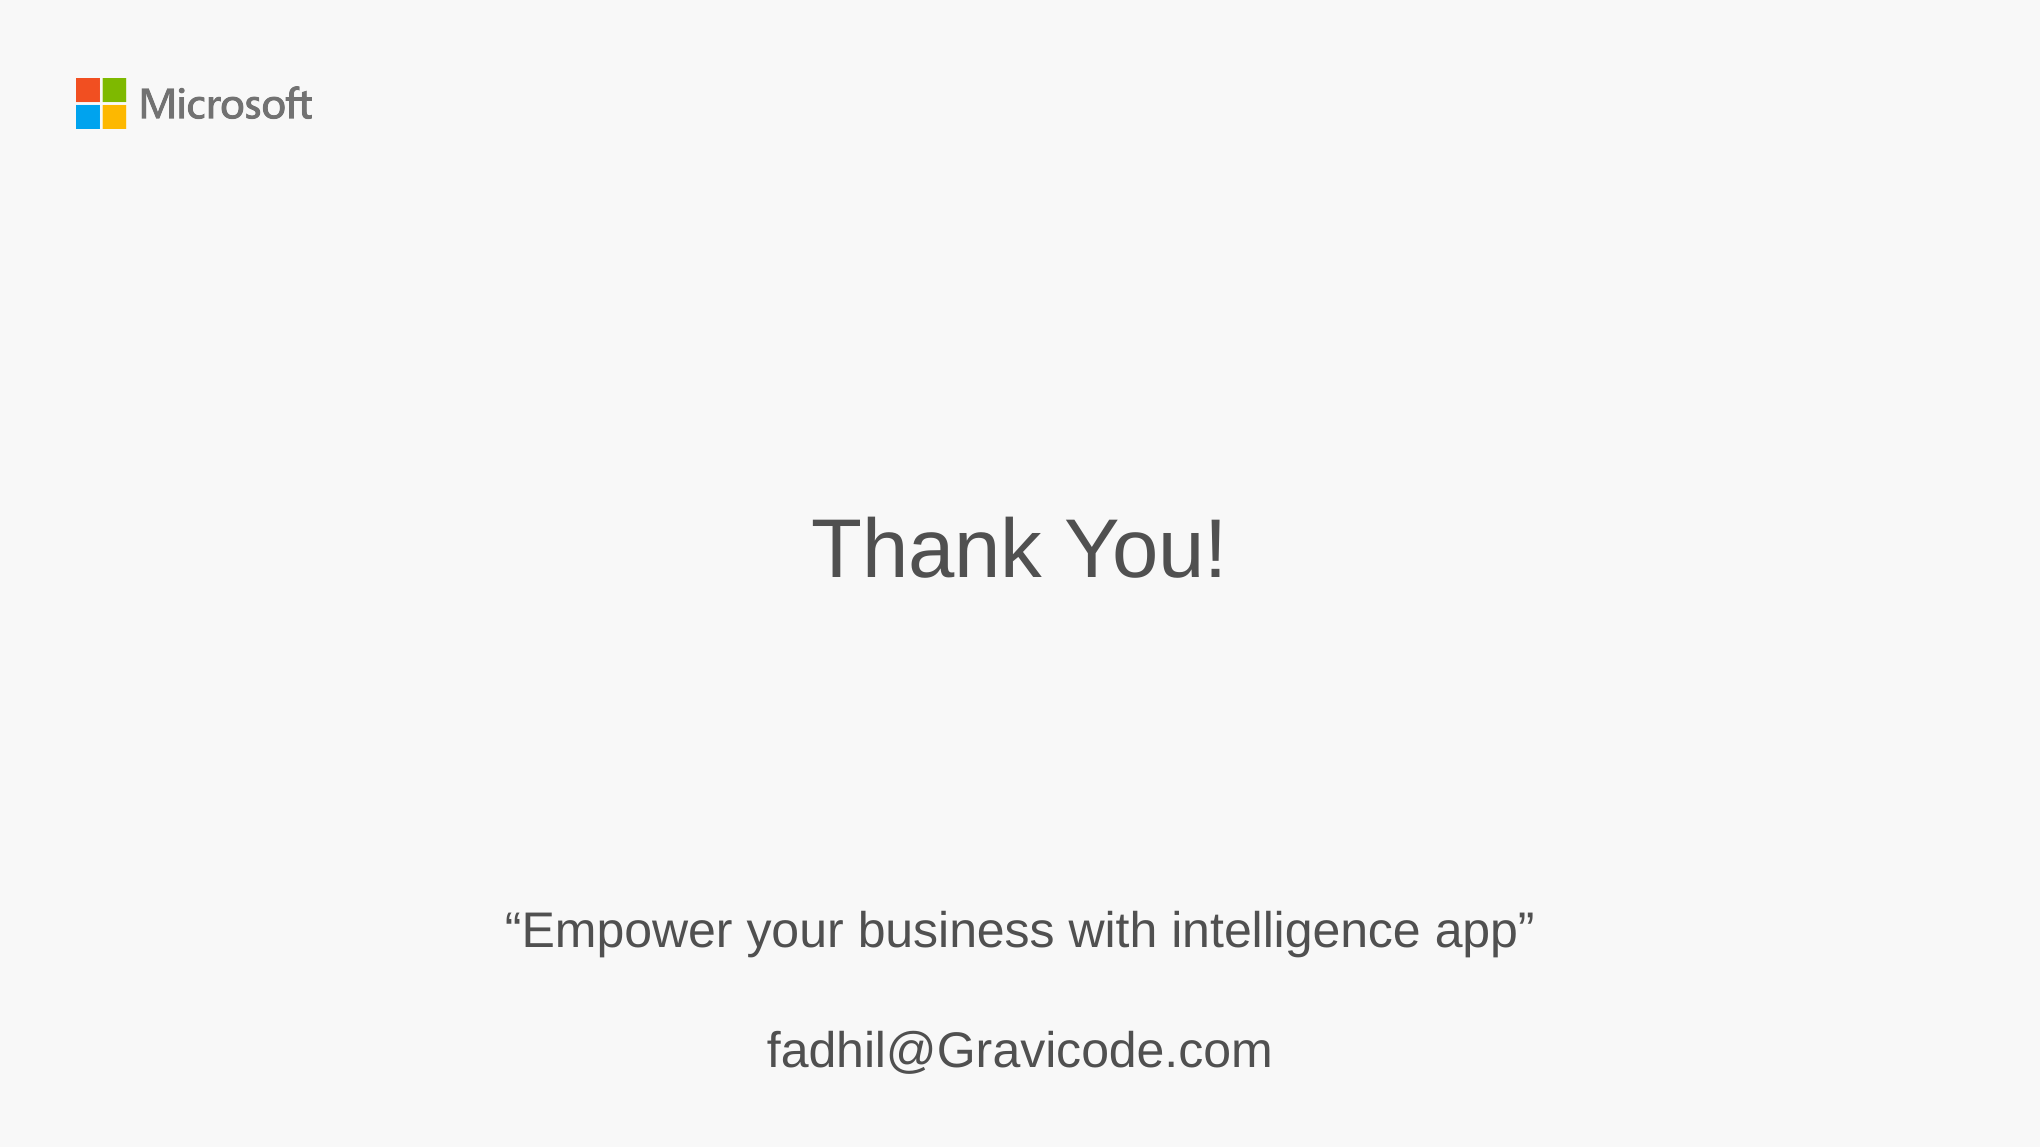

Thank You!
“Empower your business with intelligence app”

fadhil@Gravicode.com